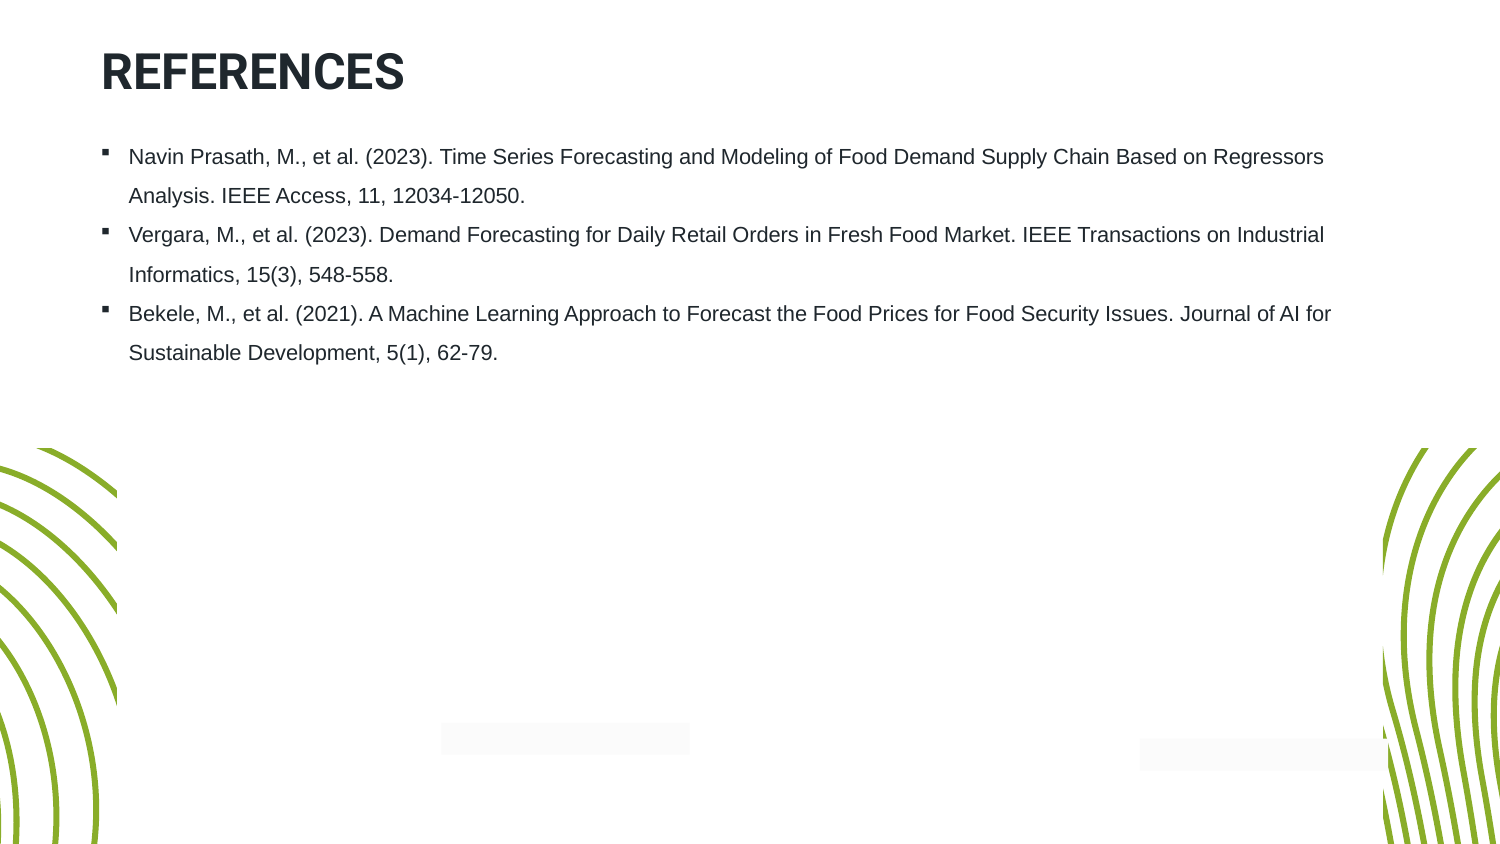

# REFERENCES
Navin Prasath, M., et al. (2023). Time Series Forecasting and Modeling of Food Demand Supply Chain Based on Regressors Analysis. IEEE Access, 11, 12034-12050.
Vergara, M., et al. (2023). Demand Forecasting for Daily Retail Orders in Fresh Food Market. IEEE Transactions on Industrial Informatics, 15(3), 548-558.
Bekele, M., et al. (2021). A Machine Learning Approach to Forecast the Food Prices for Food Security Issues. Journal of AI for Sustainable Development, 5(1), 62-79.